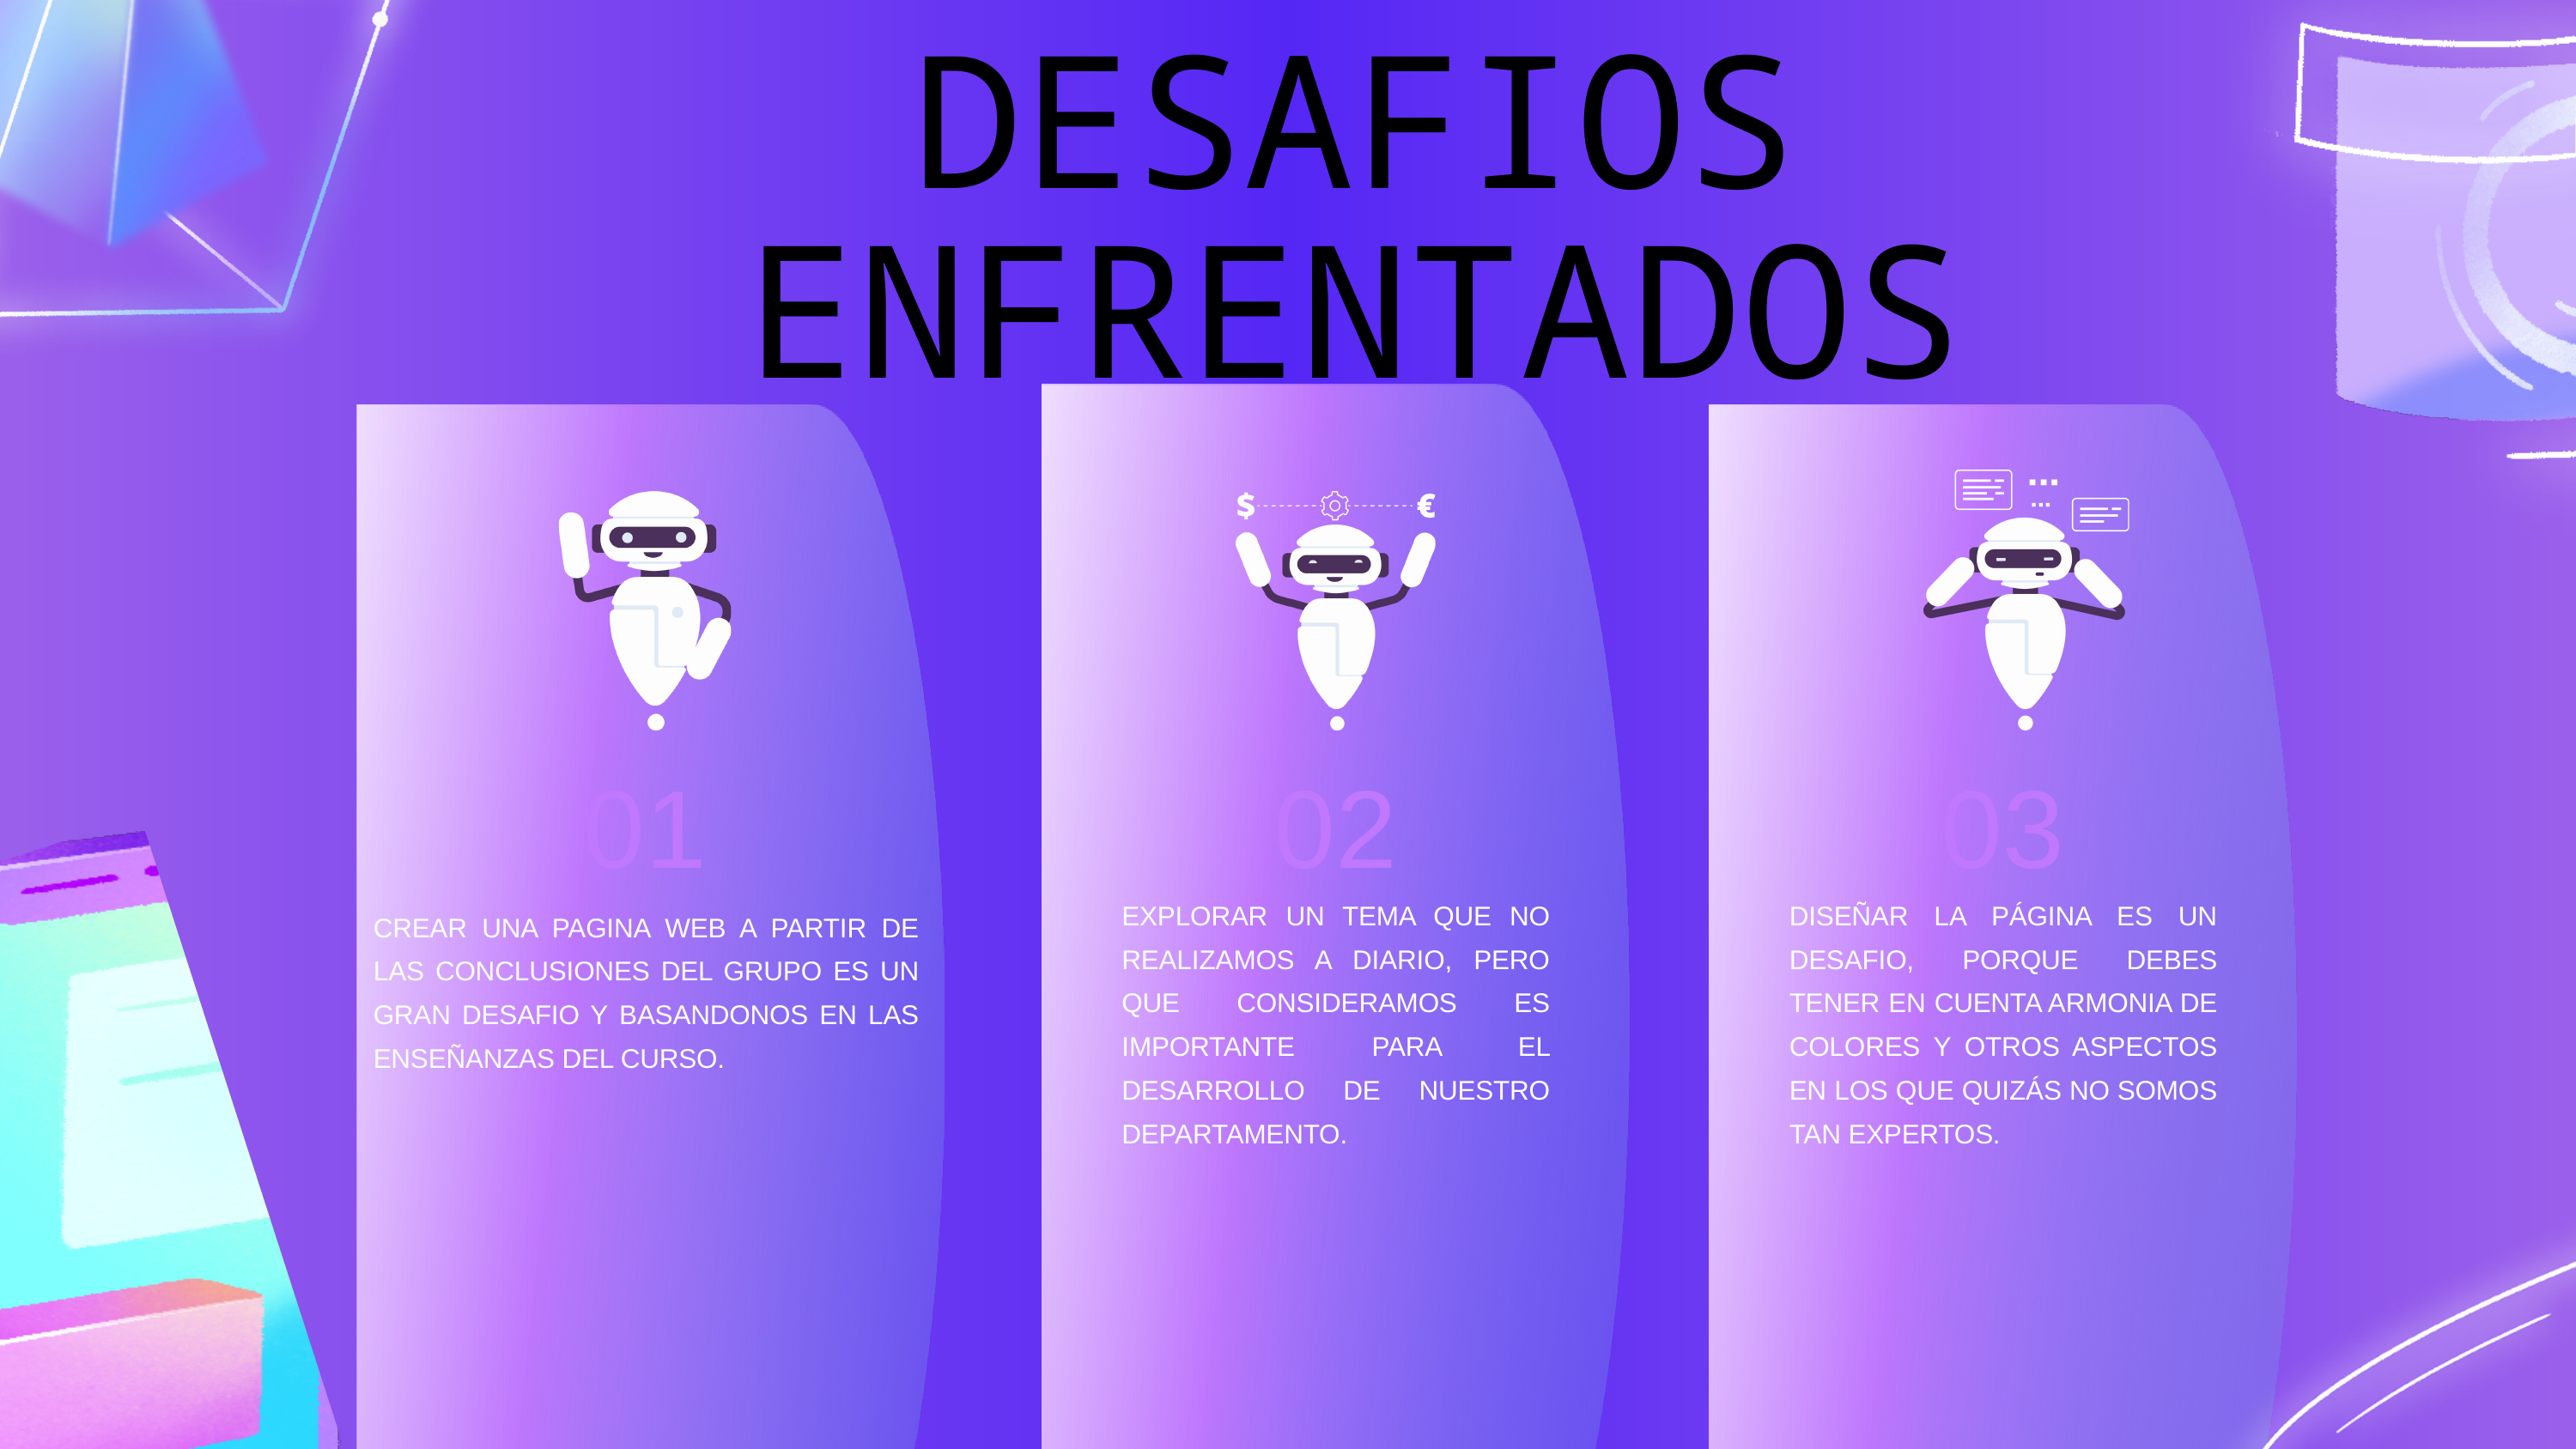

DESAFIOS ENFRENTADOS

01
02
03

EXPLORAR UN TEMA QUE NO REALIZAMOS A DIARIO, PERO QUE CONSIDERAMOS ES IMPORTANTE PARA EL DESARROLLO DE NUESTRO DEPARTAMENTO.

DISEÑAR LA PÁGINA ES UN DESAFIO, PORQUE DEBES TENER EN CUENTA ARMONIA DE COLORES Y OTROS ASPECTOS EN LOS QUE QUIZÁS NO SOMOS TAN EXPERTOS.
CREAR UNA PAGINA WEB A PARTIR DE LAS CONCLUSIONES DEL GRUPO ES UN GRAN DESAFIO Y BASANDONOS EN LAS ENSEÑANZAS DEL CURSO.